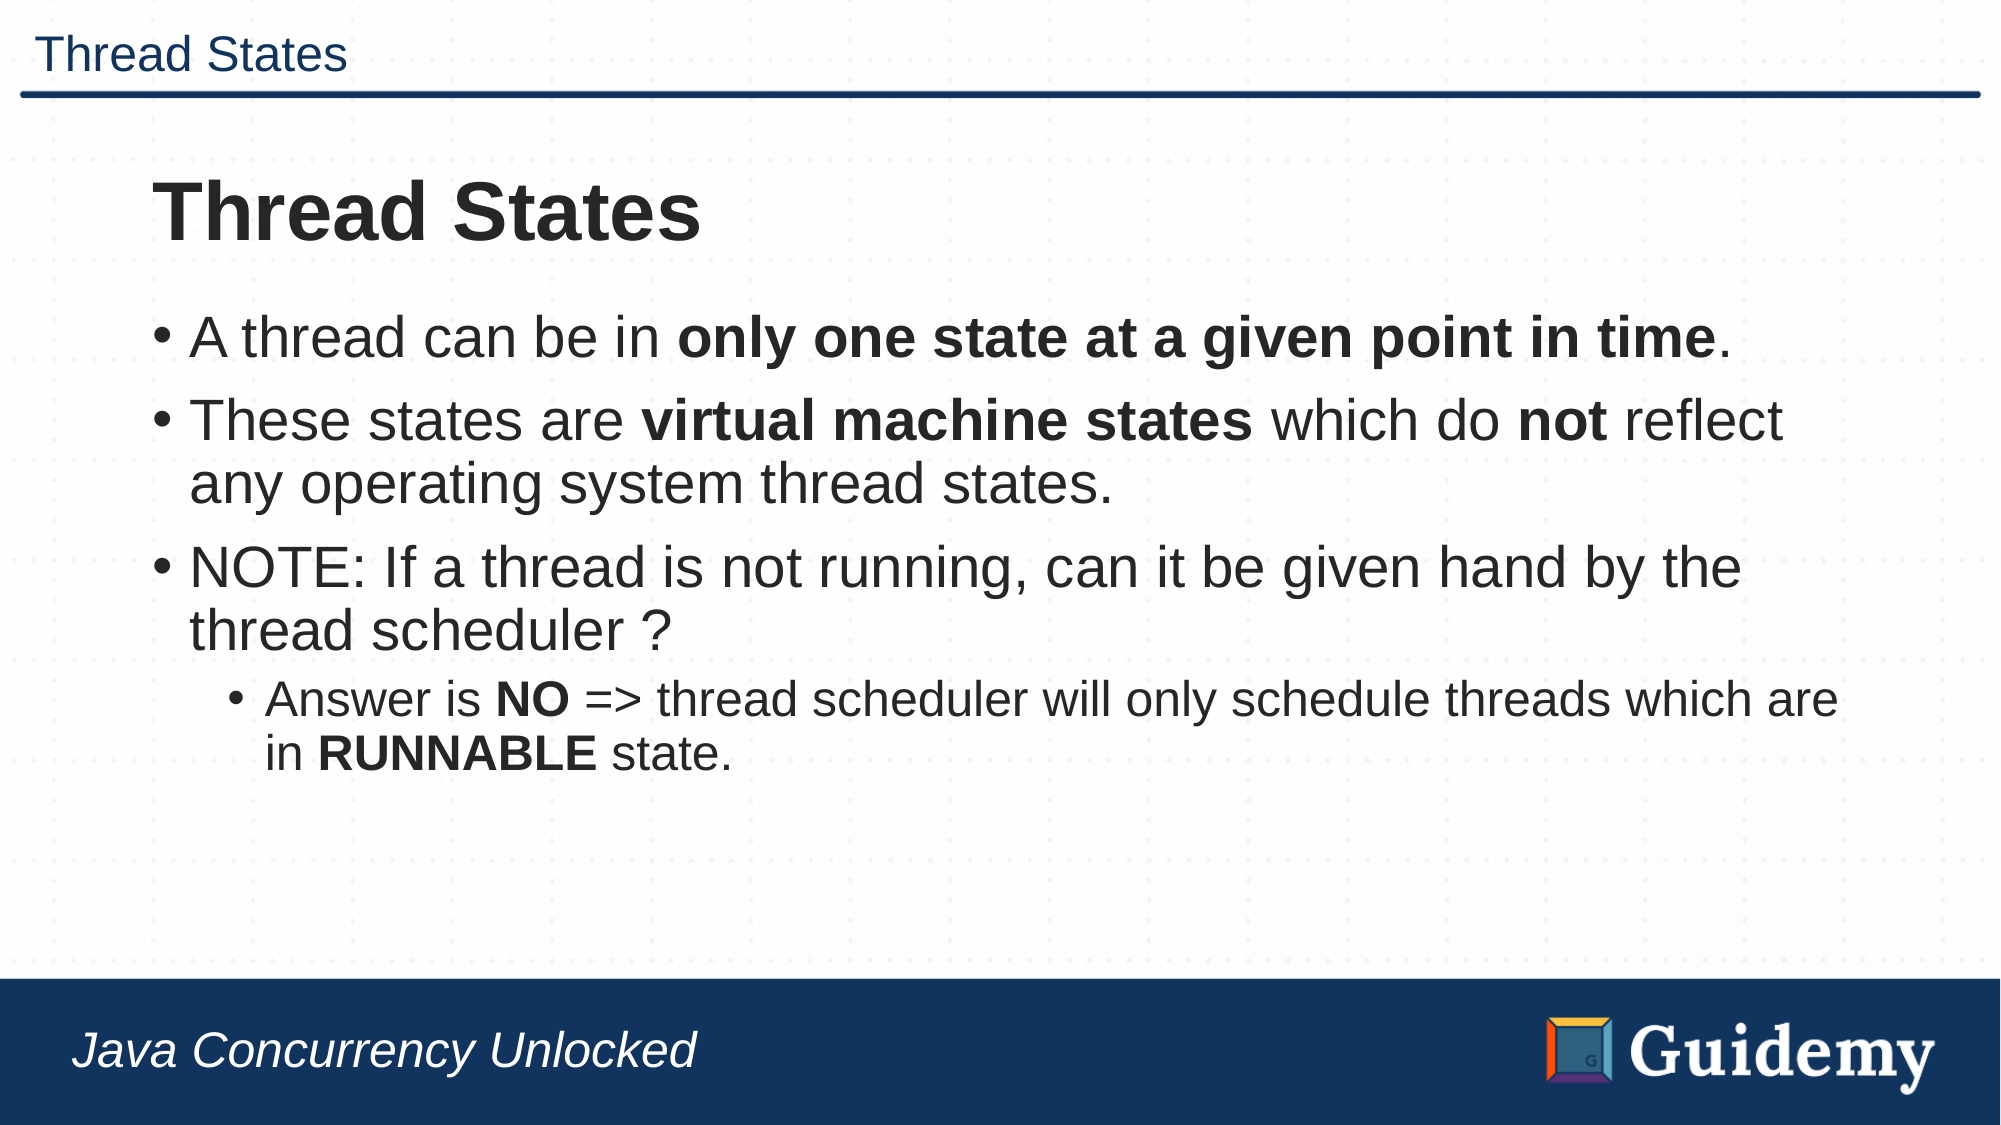

# Thread States
Thread States
A thread can be in only one state at a given point in time.
These states are virtual machine states which do not reflect any operating system thread states.
NOTE: If a thread is not running, can it be given hand by the thread scheduler ?
Answer is NO => thread scheduler will only schedule threads which are in RUNNABLE state.
Java Concurrency Unlocked